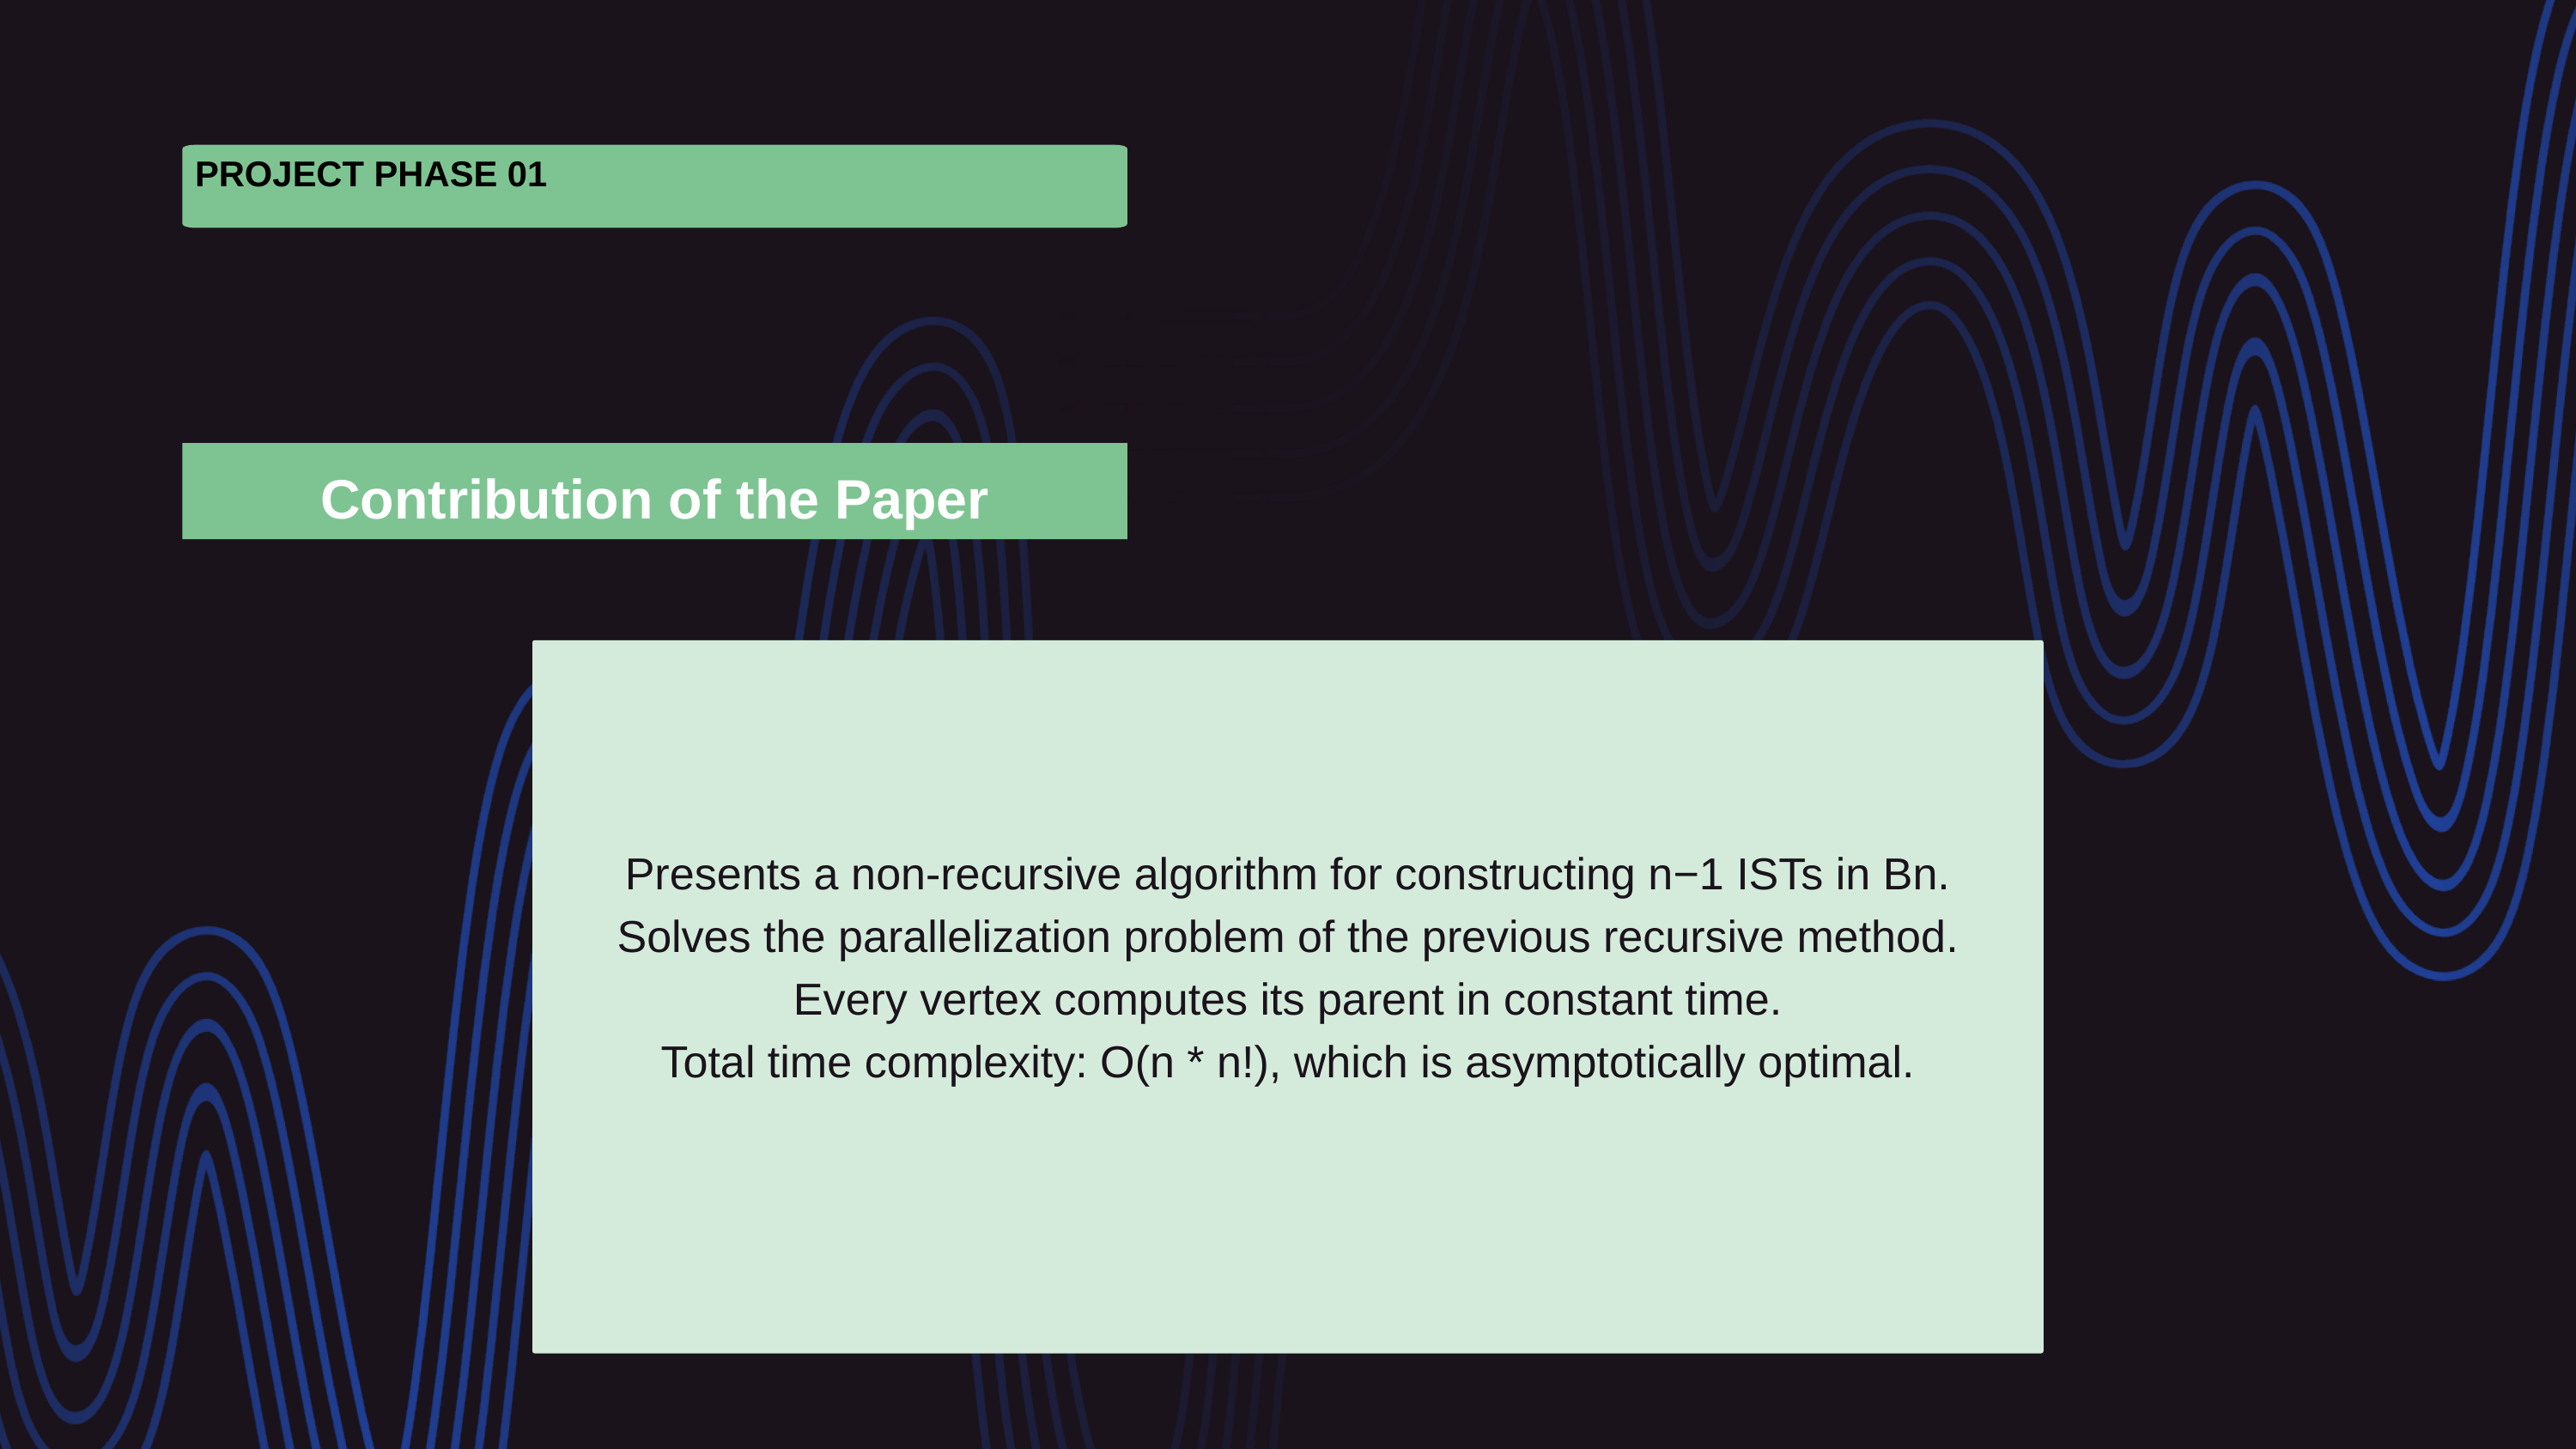

PROJECT PHASE 01
Contribution of the Paper

Presents a non-recursive algorithm for constructing n−1 ISTs in Bn.
Solves the parallelization problem of the previous recursive method.
Every vertex computes its parent in constant time.
Total time complexity: O(n * n!), which is asymptotically optimal.